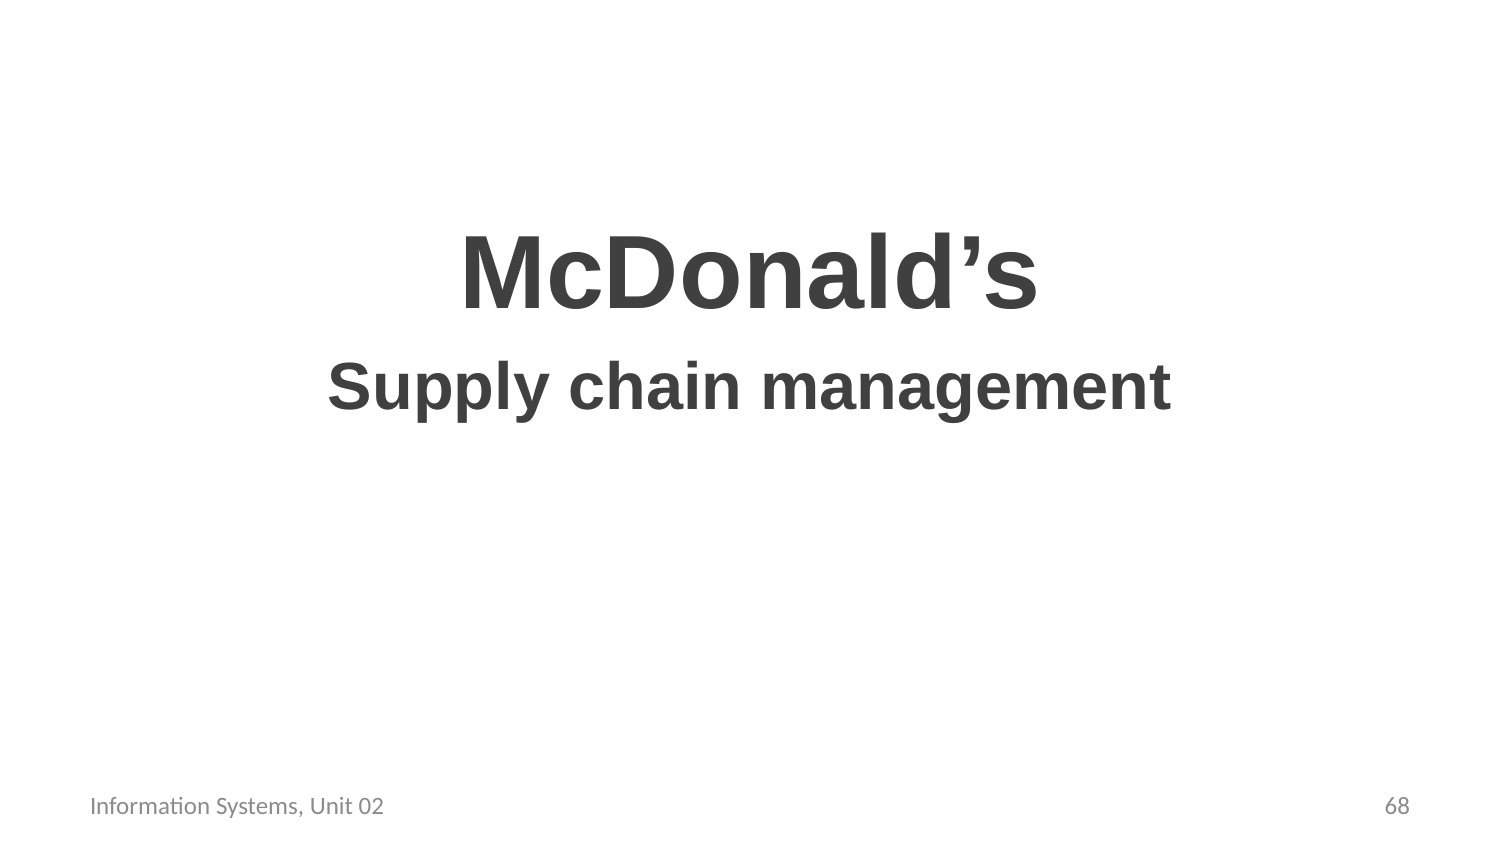

#
McDonald’s
Supply chain management

Information Systems, Unit 02
68